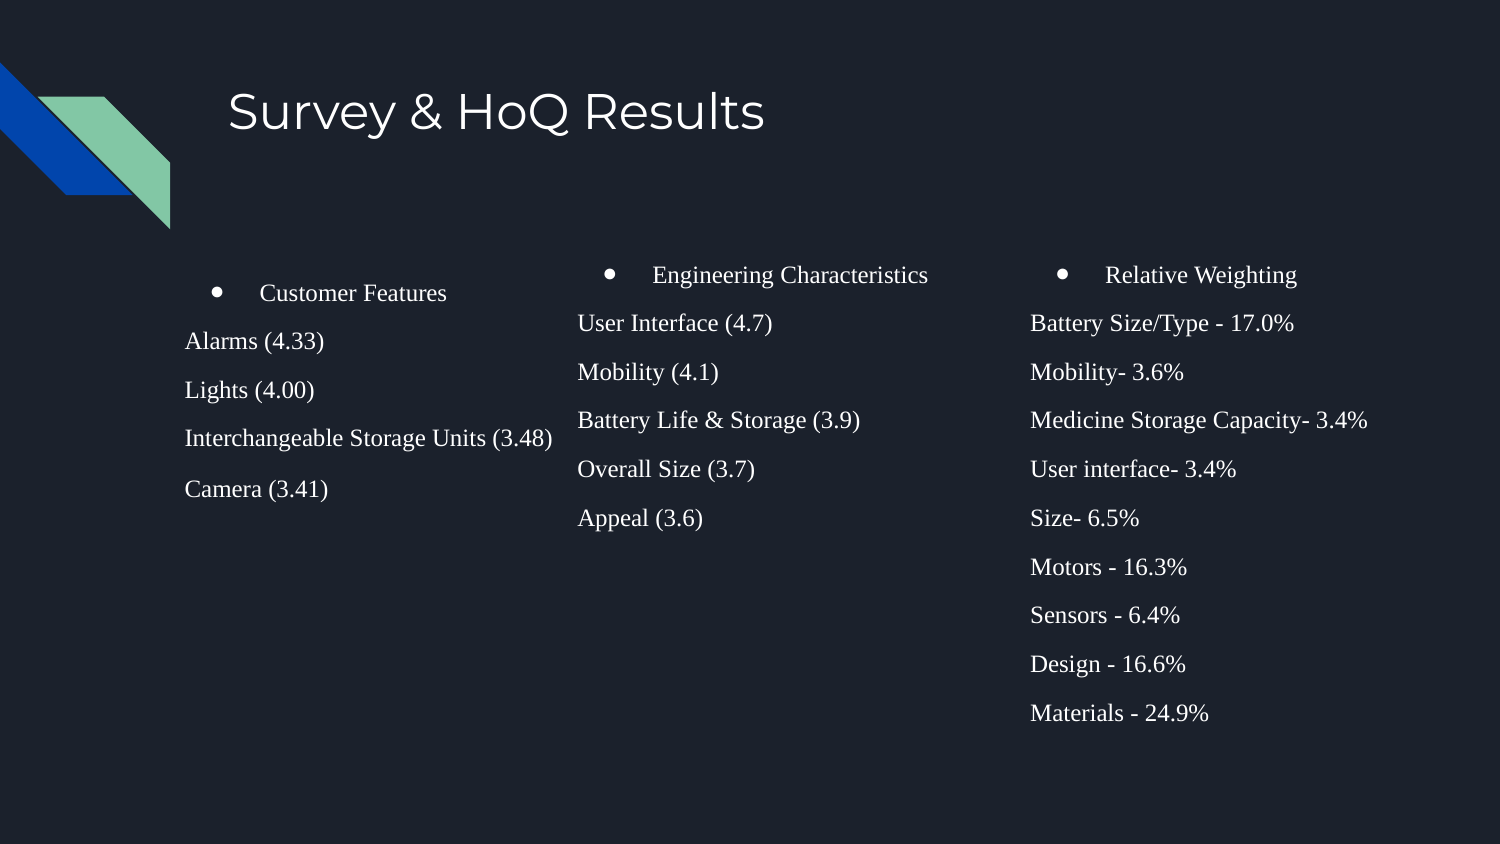

# Survey & HoQ Results
Engineering Characteristics
User Interface (4.7)
Mobility (4.1)
Battery Life & Storage (3.9)
Overall Size (3.7)
Appeal (3.6)

Relative Weighting
Battery Size/Type - 17.0%
Mobility- 3.6%
Medicine Storage Capacity- 3.4%
User interface- 3.4%
Size- 6.5%
Motors - 16.3%
Sensors - 6.4%
Design - 16.6%
Materials - 24.9%

Customer Features
Alarms (4.33)
Lights (4.00)
Interchangeable Storage Units (3.48)
Camera (3.41)